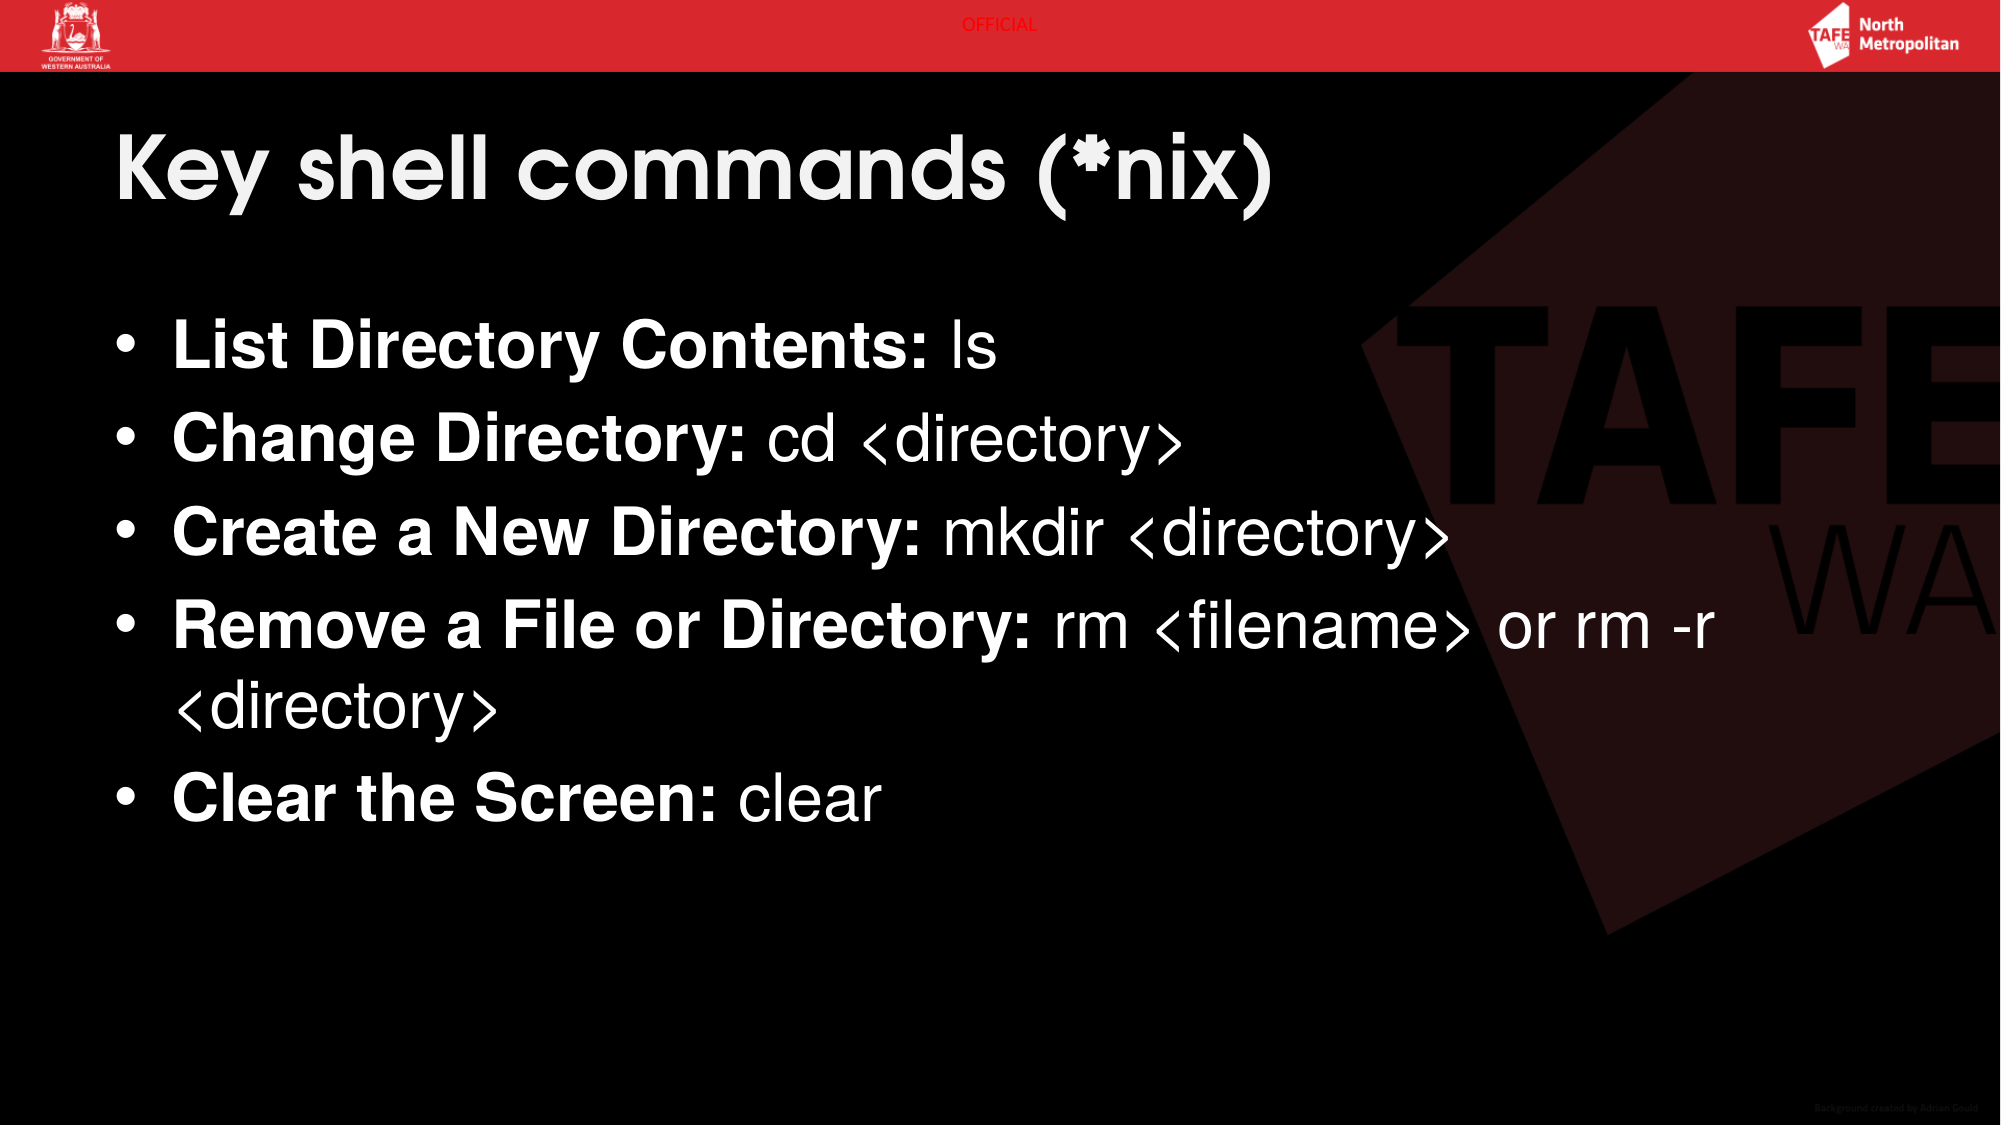

# Key shell commands (*nix)
List Directory Contents: ls
Change Directory: cd <directory>
Create a New Directory: mkdir <directory>
Remove a File or Directory: rm <filename> or rm -r <directory>
Clear the Screen: clear